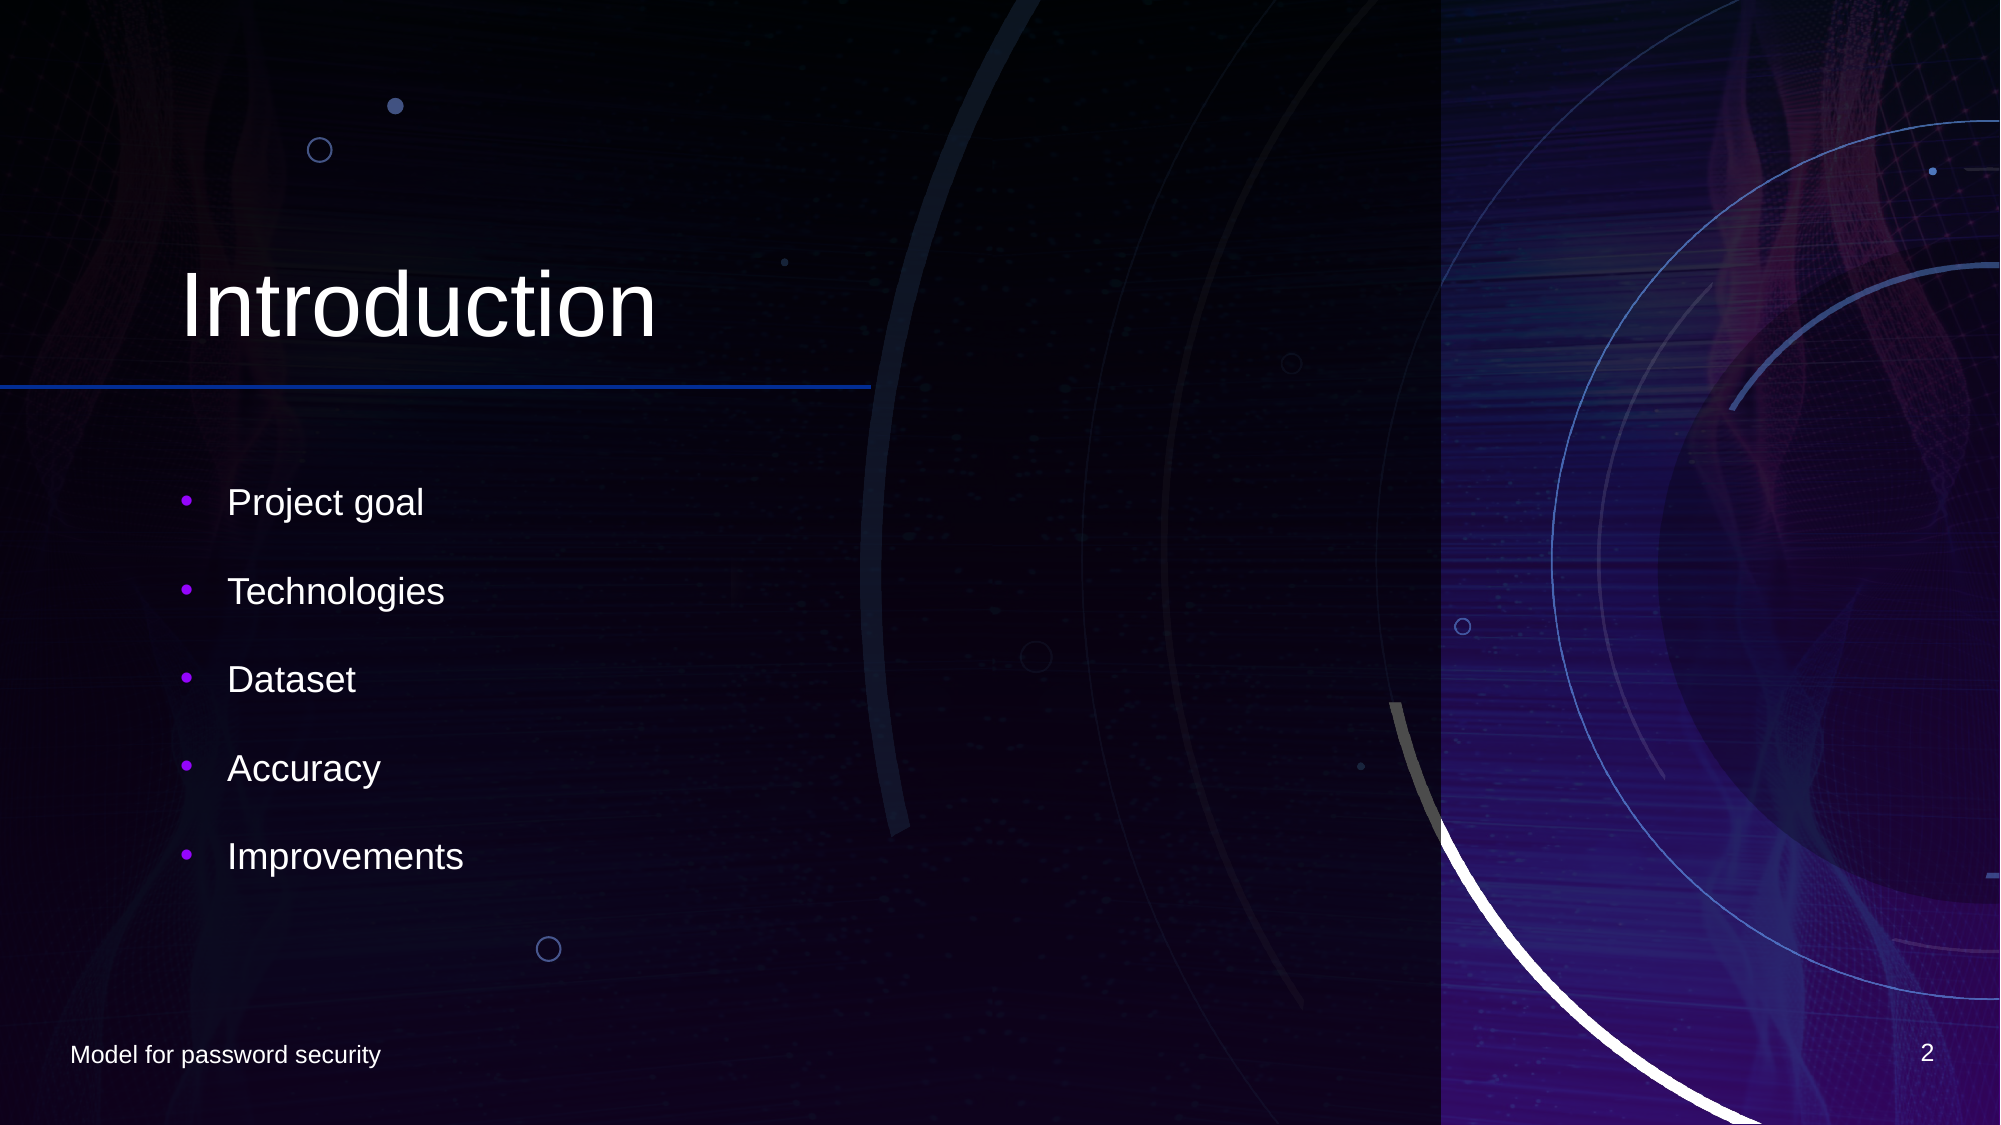

# Introduction
Project goal
Technologies
Dataset
Accuracy
Improvements

2
Model for password security